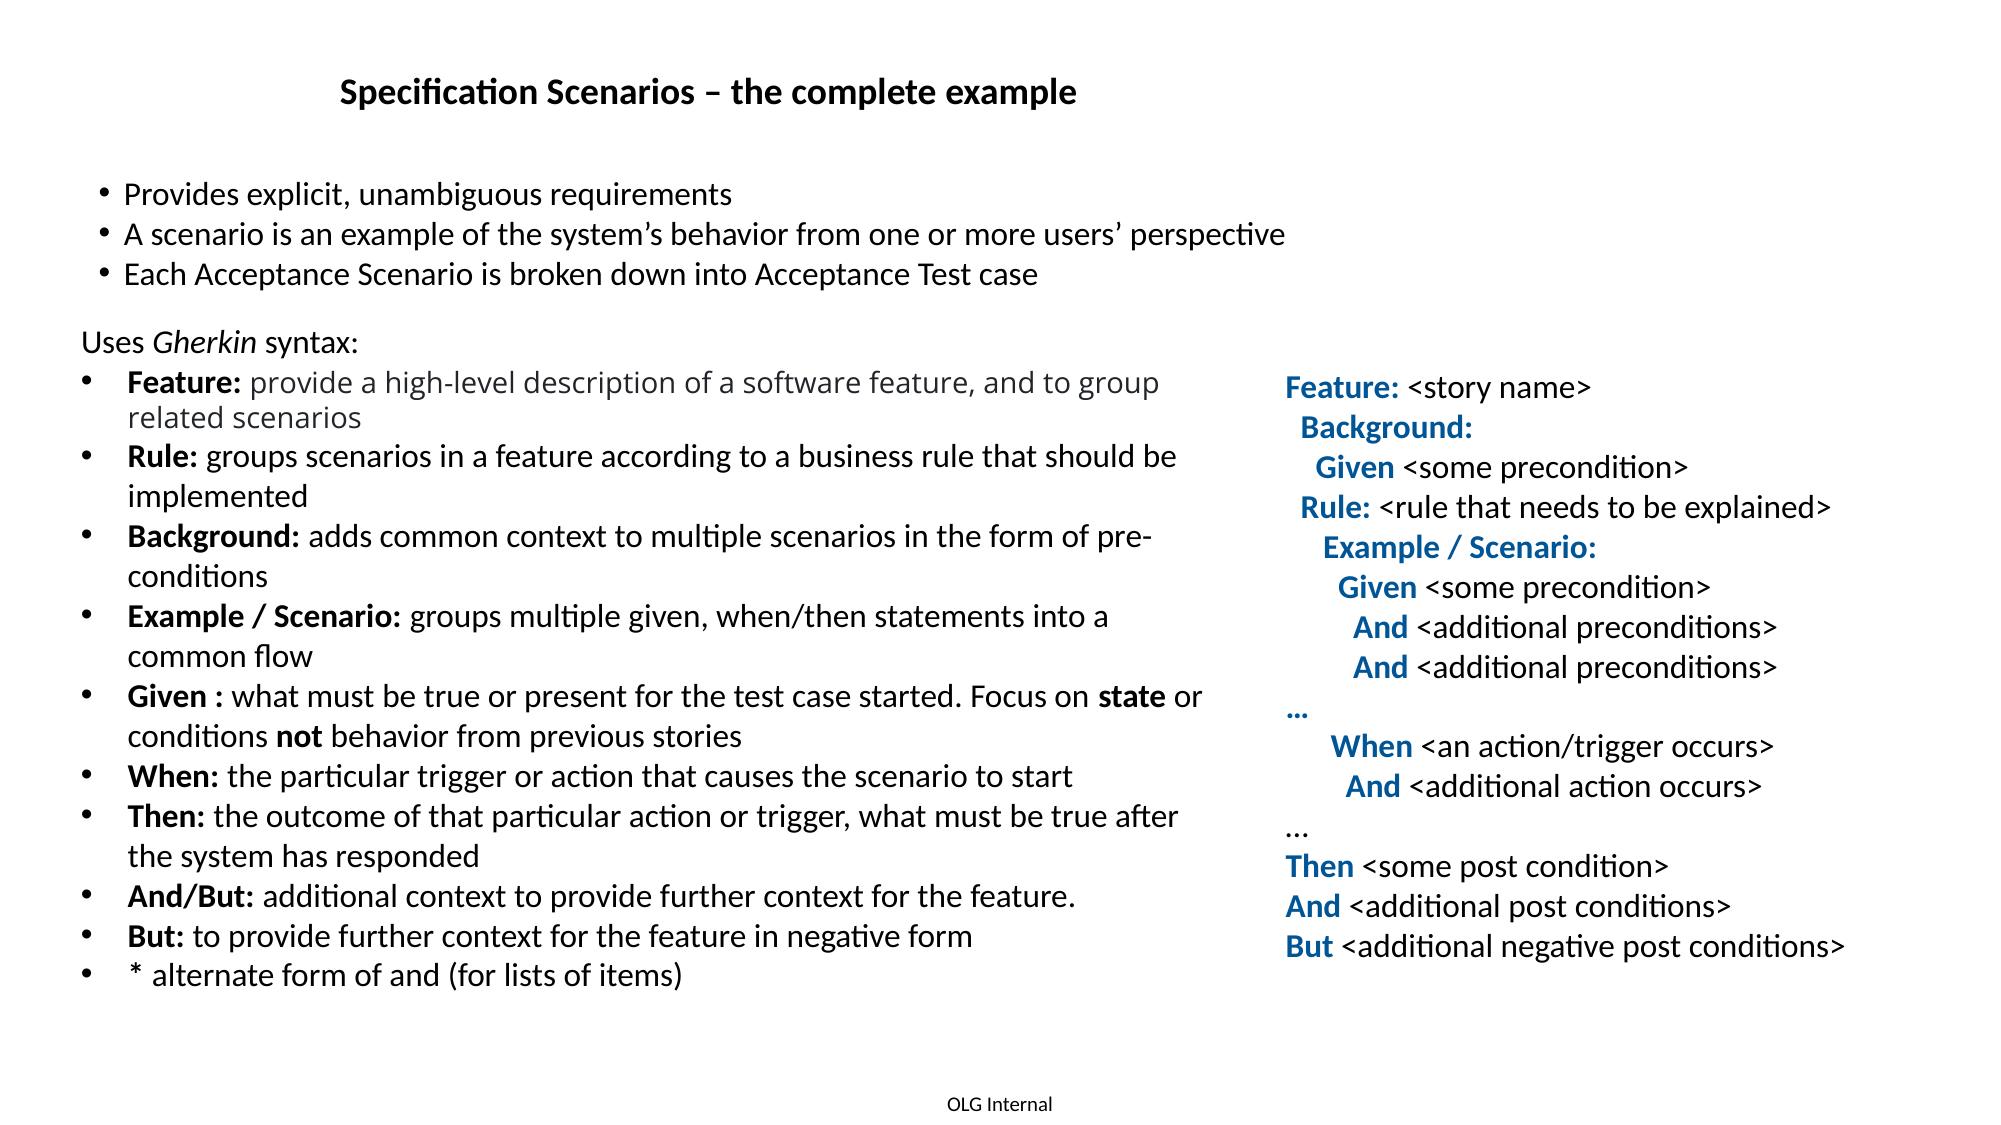

# Specification Scenarios – the complete example
Provides explicit, unambiguous requirements
A scenario is an example of the system’s behavior from one or more users’ perspective
Each Acceptance Scenario is broken down into Acceptance Test case
Uses Gherkin syntax:
Feature: provide a high-level description of a software feature, and to group related scenarios
Rule: groups scenarios in a feature according to a business rule that should be implemented
Background: adds common context to multiple scenarios in the form of pre-conditions
Example / Scenario: groups multiple given, when/then statements into a common flow
Given : what must be true or present for the test case started. Focus on state or conditions not behavior from previous stories
When: the particular trigger or action that causes the scenario to start
Then: the outcome of that particular action or trigger, what must be true after the system has responded
And/But: additional context to provide further context for the feature.
But: to provide further context for the feature in negative form
* alternate form of and (for lists of items)
Feature: <story name>
  Background:
    Given <some precondition>
  Rule: <rule that needs to be explained>
     Example / Scenario:
       Given <some precondition>
         And <additional preconditions>
         And <additional preconditions>
…
      When <an action/trigger occurs>
        And <additional action occurs>
…
Then <some post condition>
And <additional post conditions>
But <additional negative post conditions>